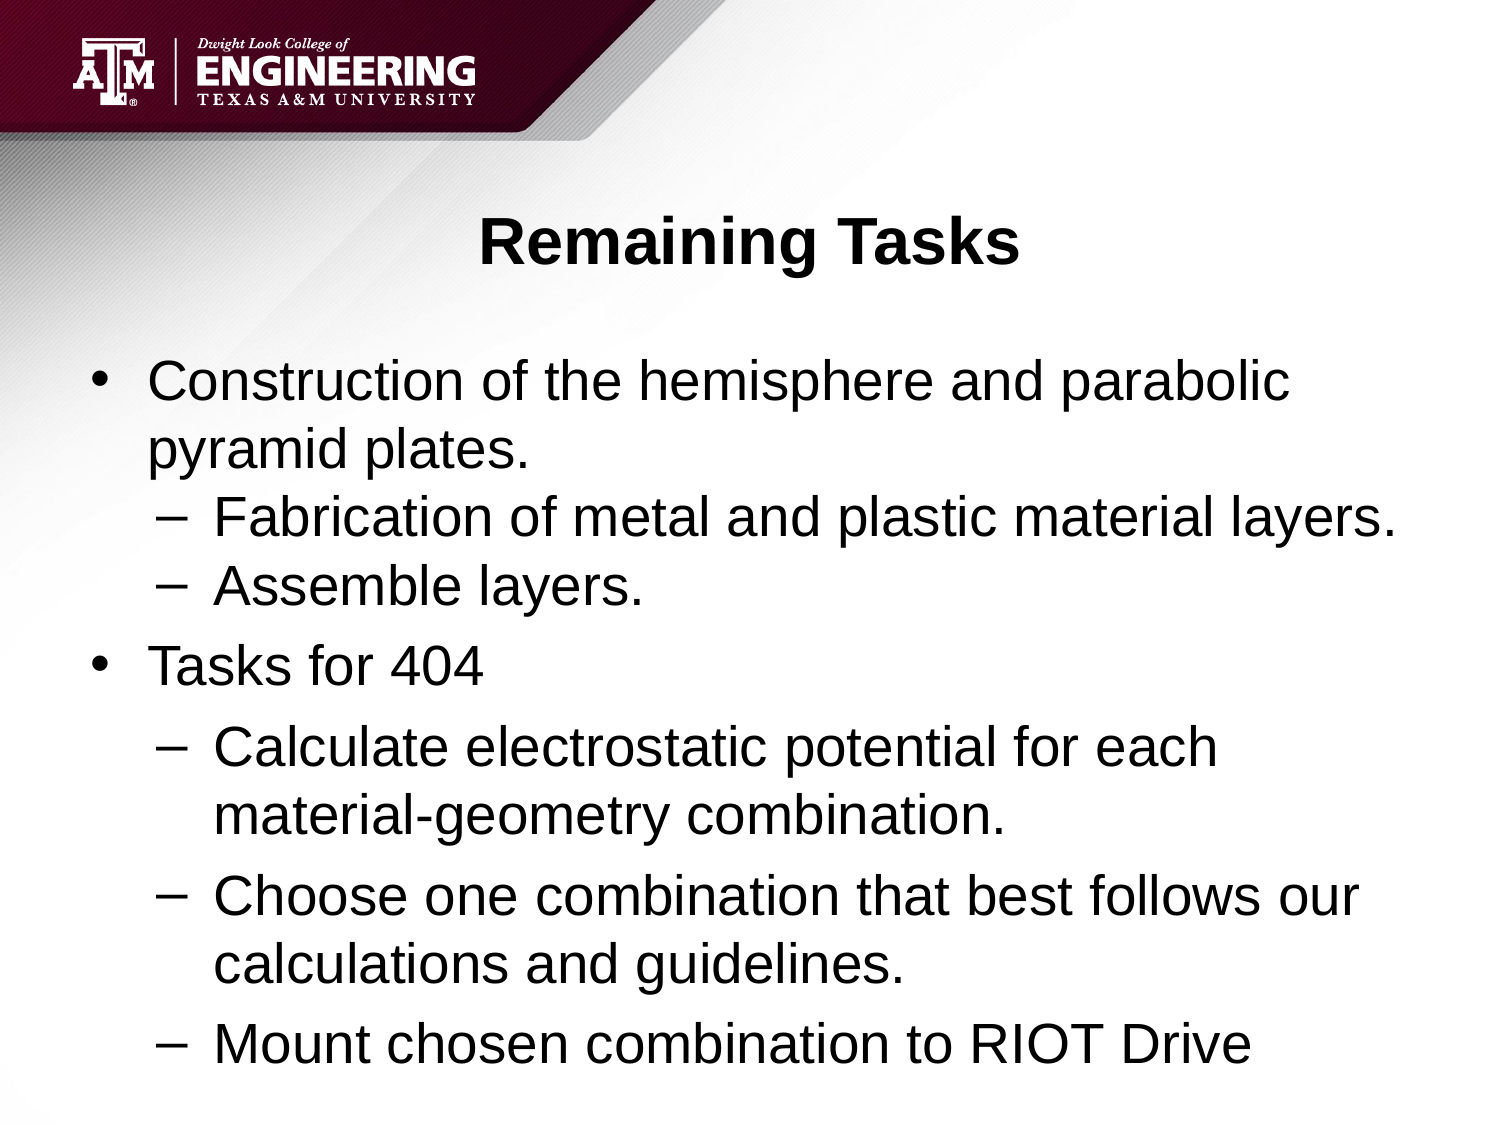

# Remaining Tasks
Construction of the hemisphere and parabolic pyramid plates.
Fabrication of metal and plastic material layers.
Assemble layers.
Tasks for 404
Calculate electrostatic potential for each material-geometry combination.
Choose one combination that best follows our calculations and guidelines.
Mount chosen combination to RIOT Drive